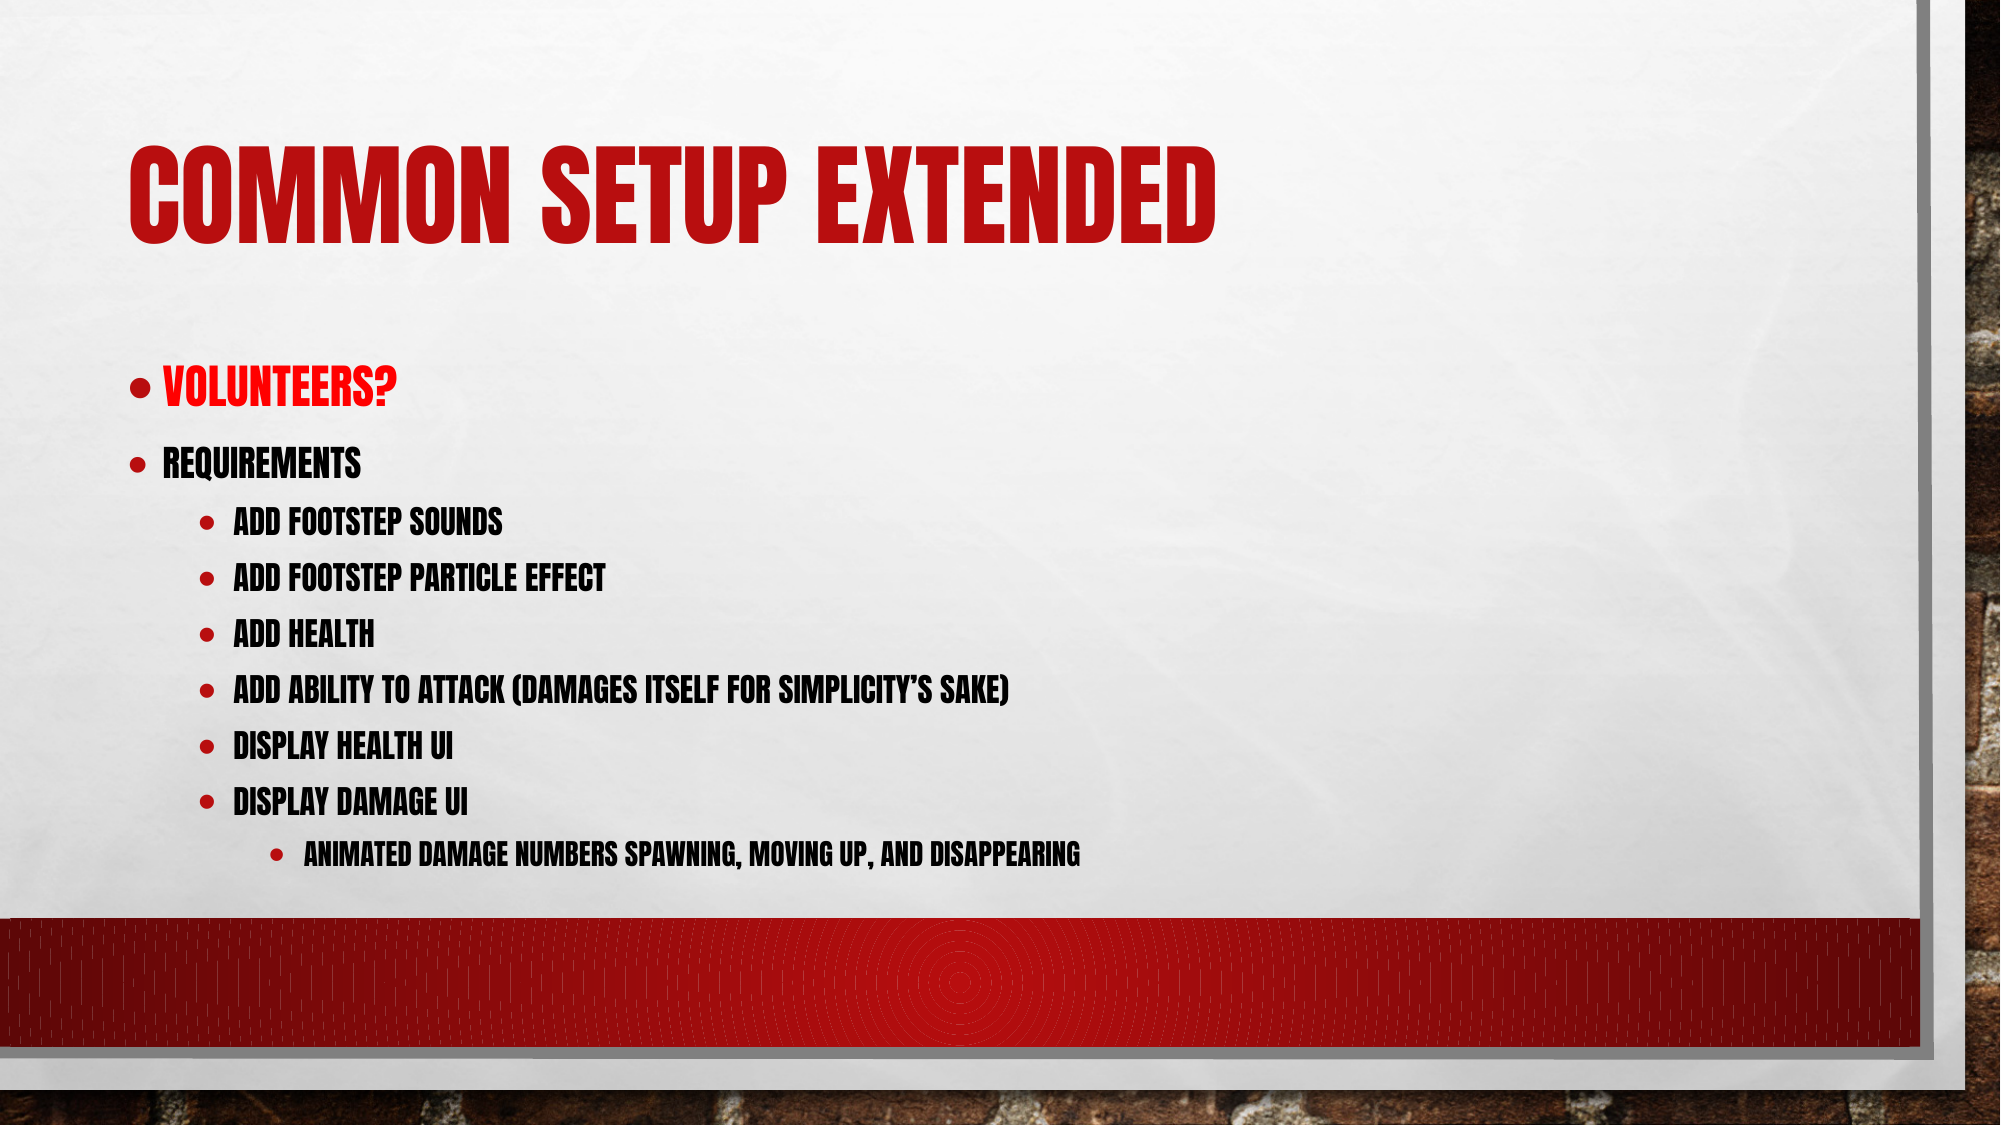

# Common setup extended
volunteers?
Requirements
Add footstep sounds
Add footstep particle effect
Add health
Add ability to attack (damages itself for simplicity’s sake)
Display health ui
Display damage ui
Animated damage numbers spawning, moving up, and disappearing